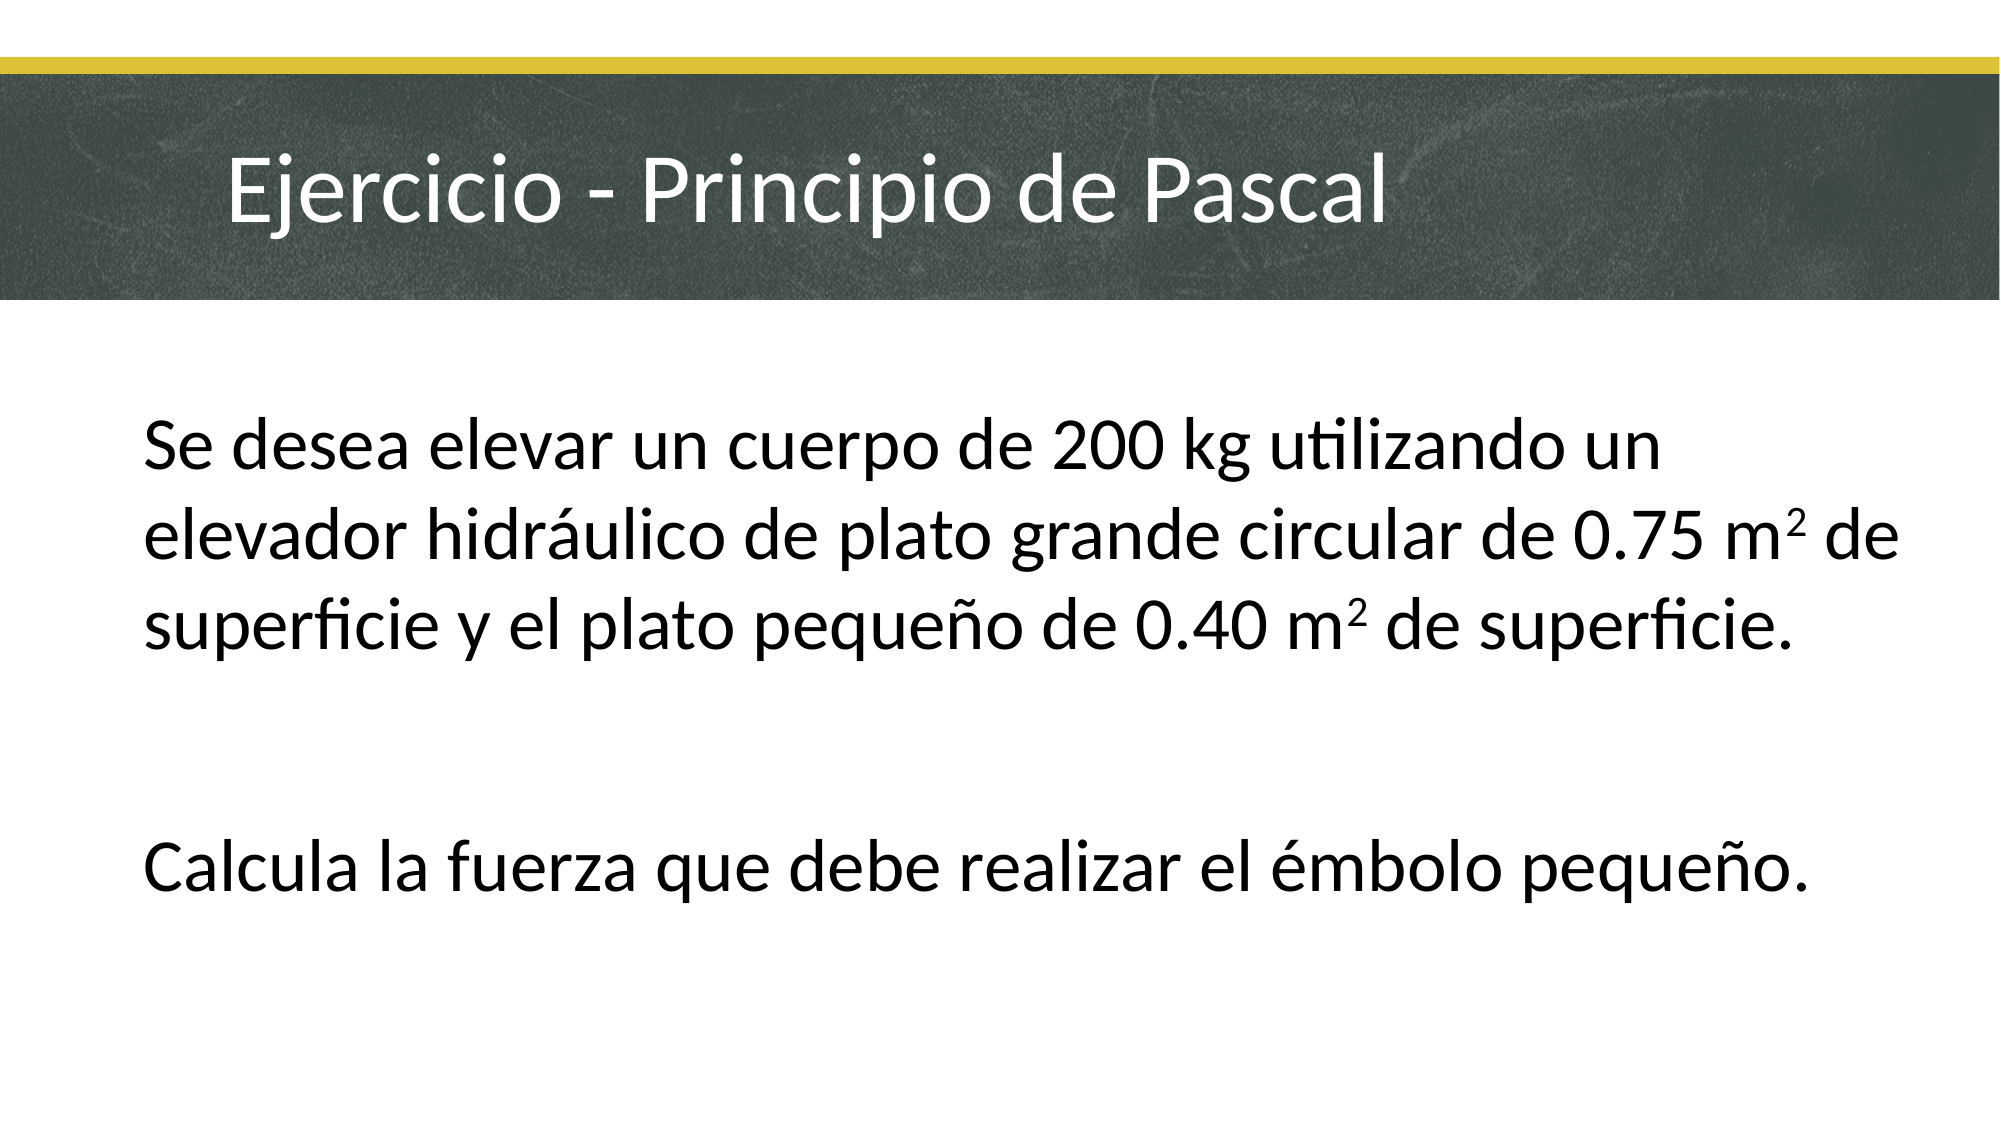

# Ejercicio - Principio de Pascal
Se desea elevar un cuerpo de 200 kg utilizando un elevador hidráulico de plato grande circular de 0.75 m2 de superficie y el plato pequeño de 0.40 m2 de superficie.

Calcula la fuerza que debe realizar el émbolo pequeño.